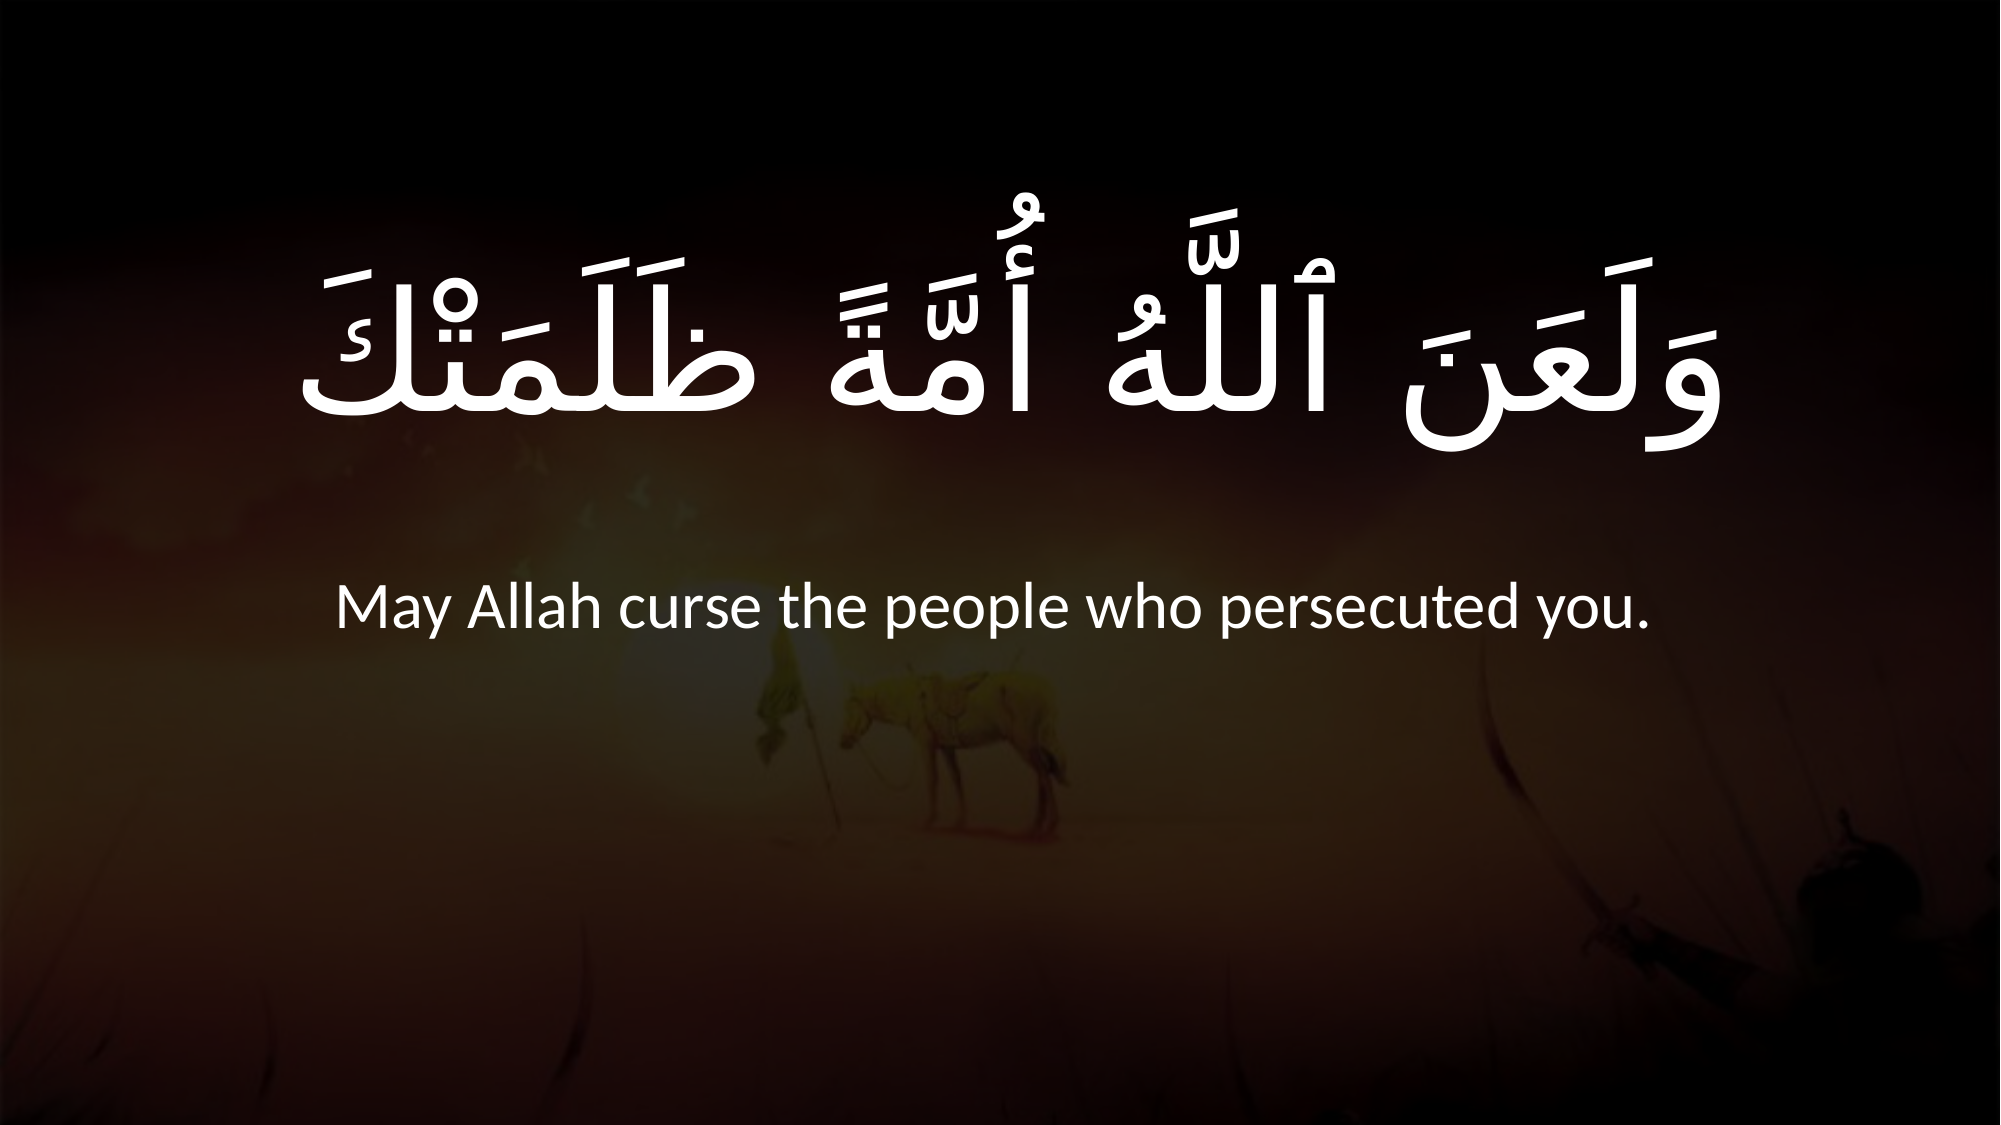

# وَلَعَنَ ٱللَّهُ أُمَّةً ظَلَمَتْكَ
May Allah curse the people who persecuted you.